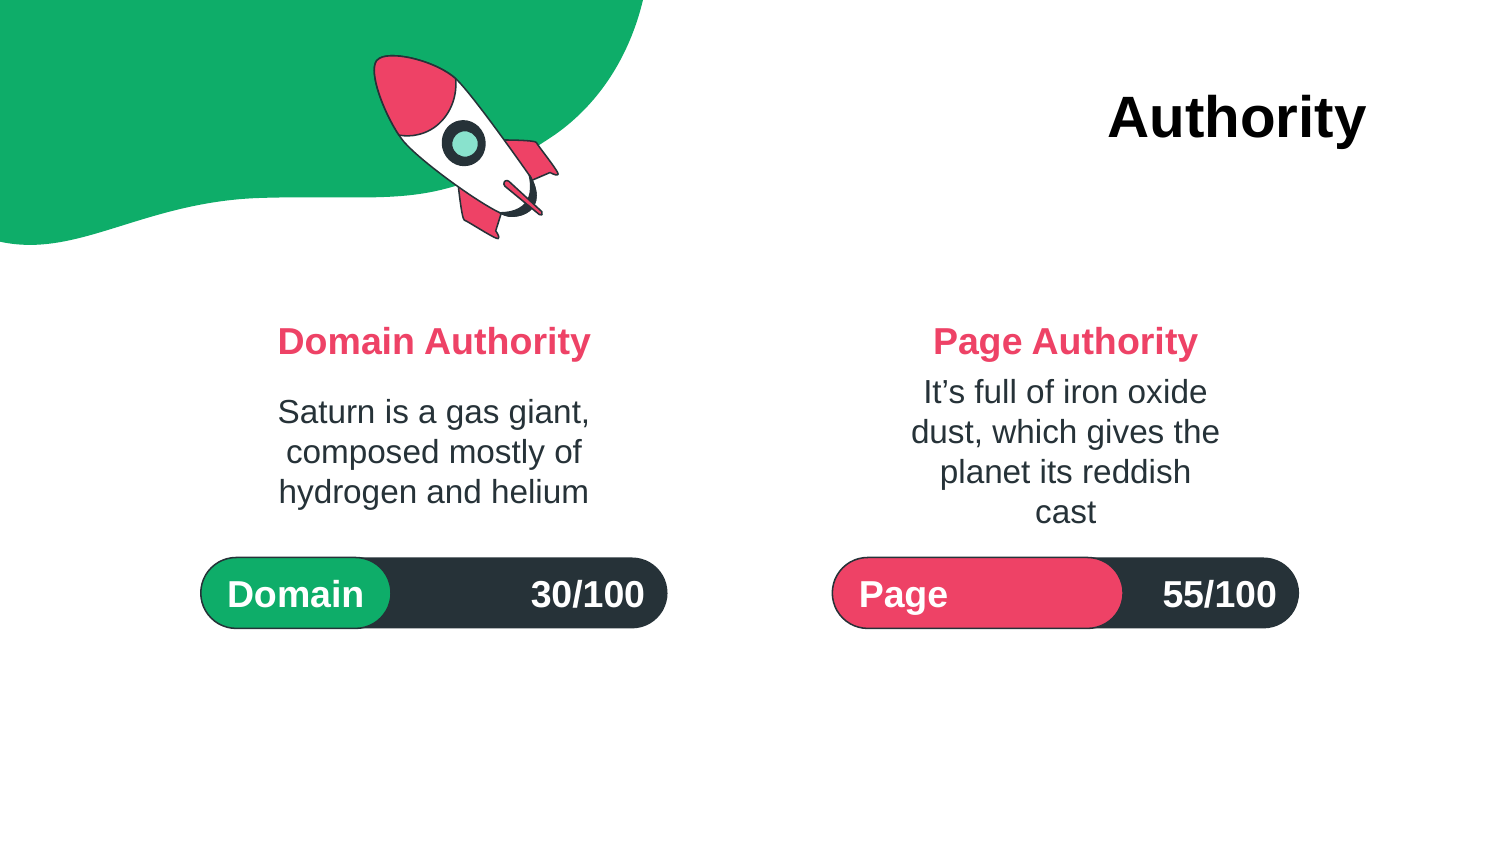

# Authority
Domain Authority
Page Authority
It’s full of iron oxide dust, which gives the planet its reddish cast
Saturn is a gas giant, composed mostly of hydrogen and helium

Domain
30/100
Page
55/100